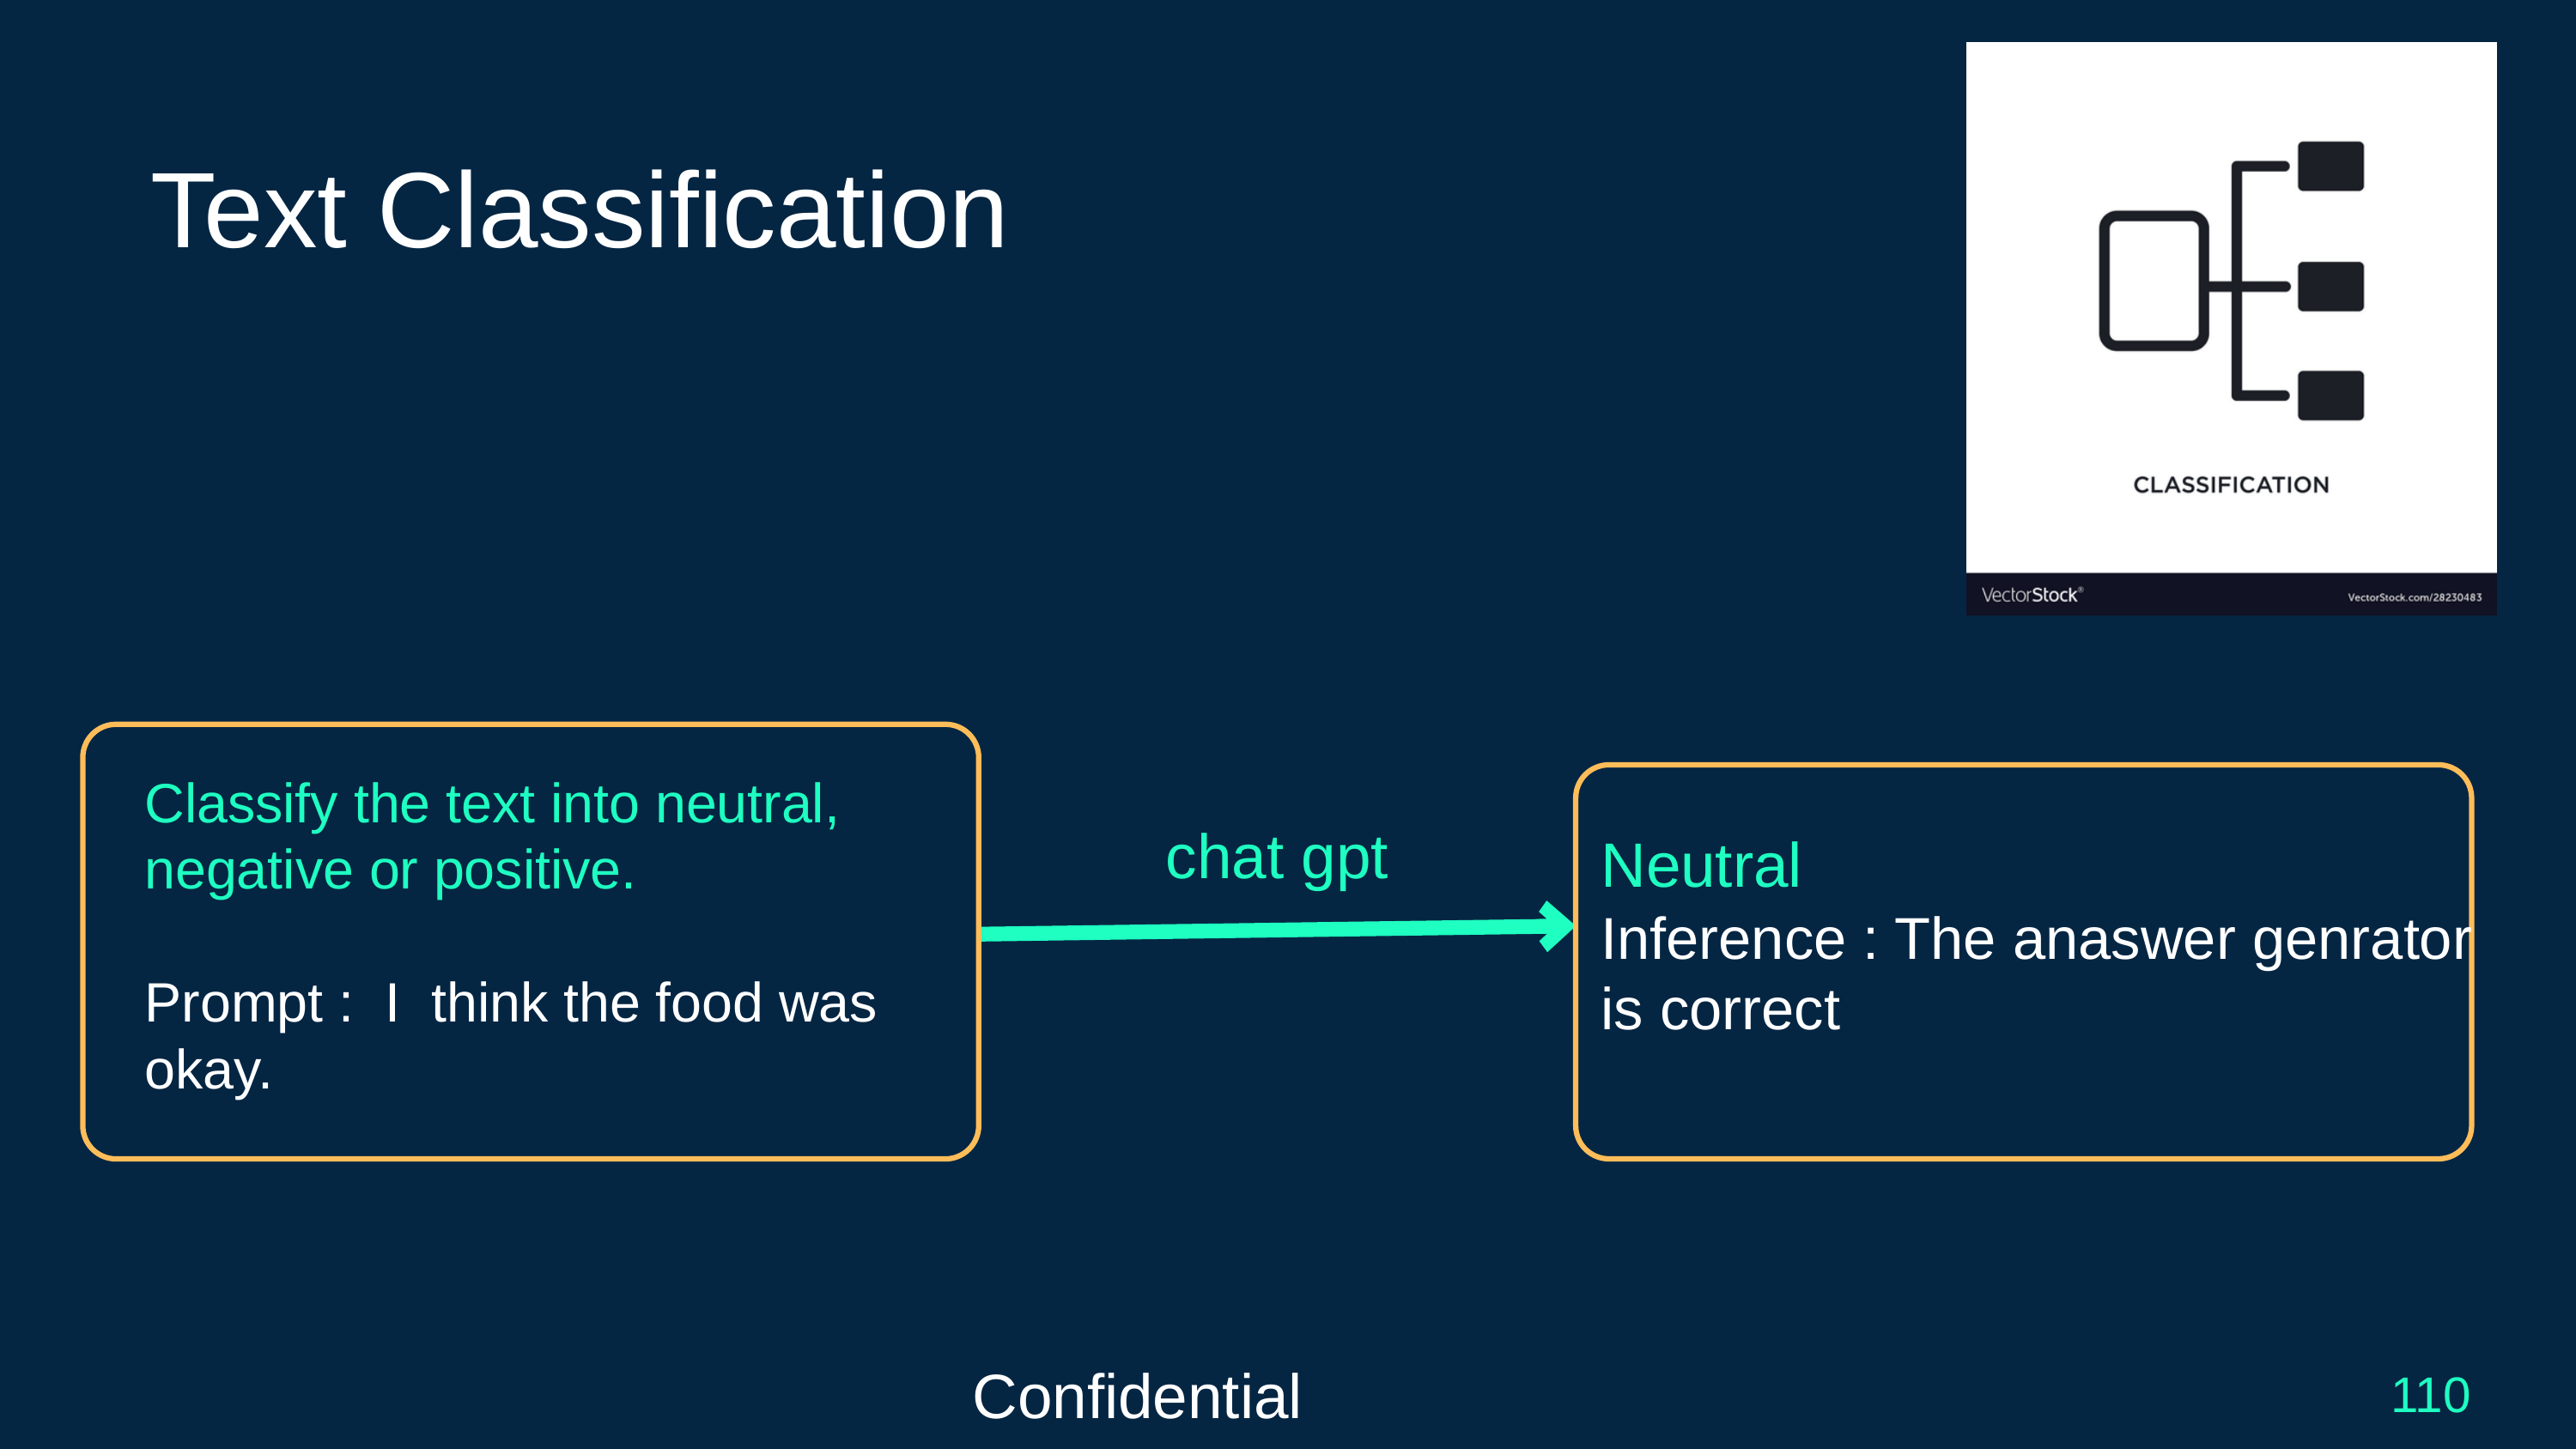

Text Classification

Classify the text into neutral, negative or positive.

Prompt :  I  think the food was okay.
chat gpt
Neutral
Inference : The anaswer genrator is correct

Confidential
110